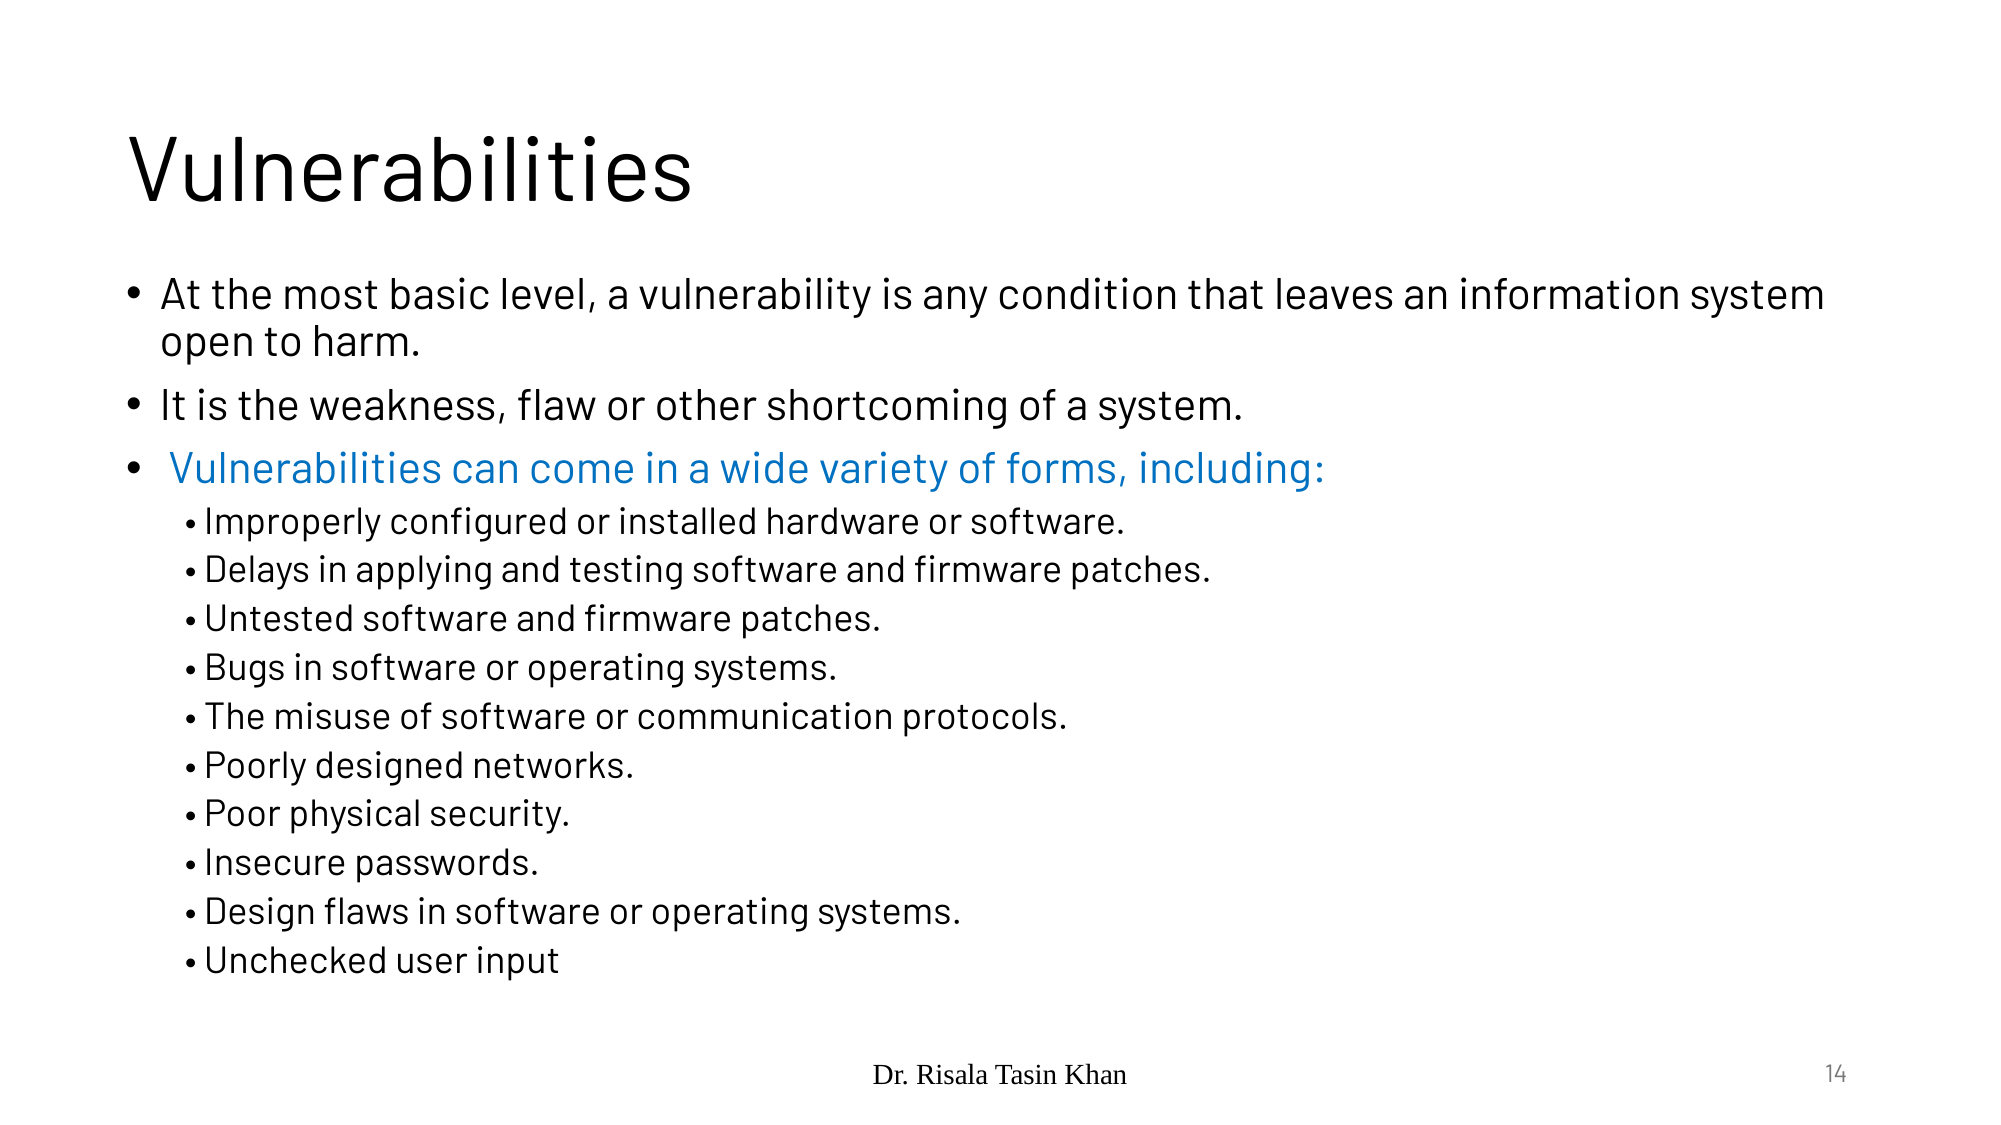

# Vulnerabilities
At the most basic level, a vulnerability is any condition that leaves an information system open to harm.
It is the weakness, flaw or other shortcoming of a system.
 Vulnerabilities can come in a wide variety of forms, including:
• Improperly configured or installed hardware or software.
• Delays in applying and testing software and firmware patches.
• Untested software and firmware patches.
• Bugs in software or operating systems.
• The misuse of software or communication protocols.
• Poorly designed networks.
• Poor physical security.
• Insecure passwords.
• Design flaws in software or operating systems.
• Unchecked user input
Dr. Risala Tasin Khan
14